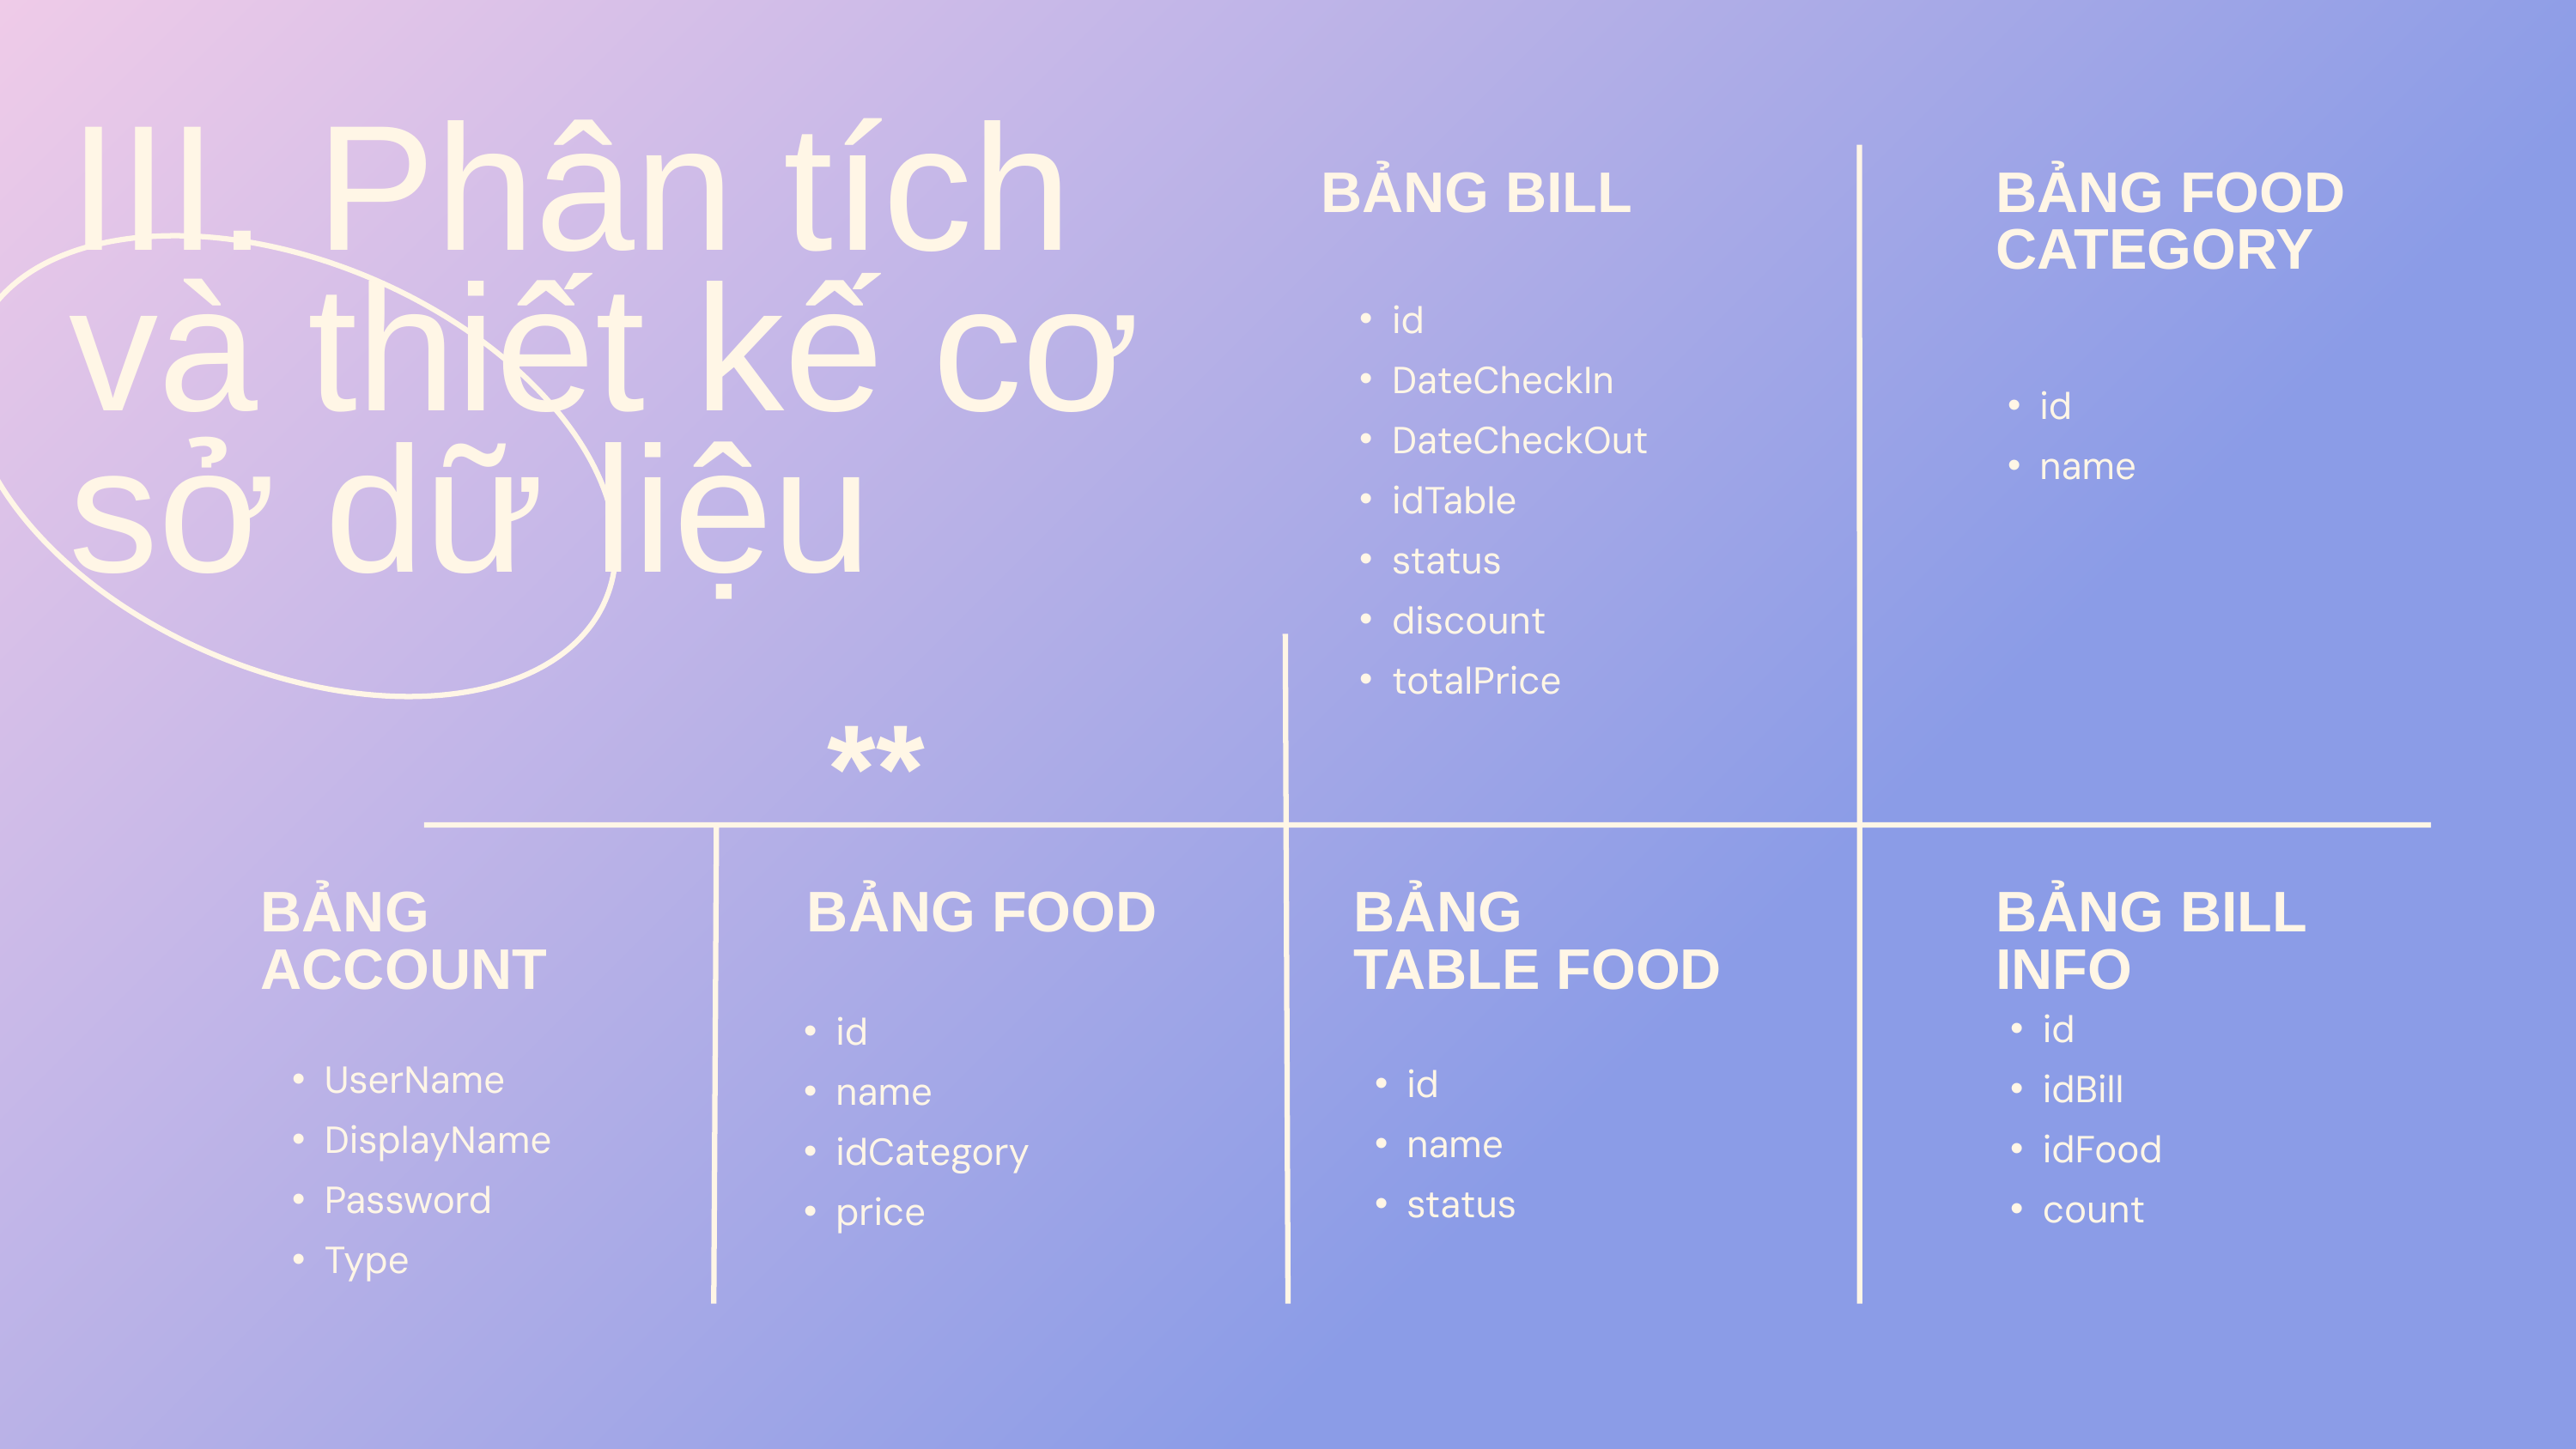

III. Phân tích và thiết kế cơ sở dữ liệu

BẢNG FOOD CATEGORY
BẢNG BILL

id
DateCheckIn
DateCheckOut
idTable
status
discount
totalPrice

id
name

**

BẢNG ACCOUNT
BẢNG FOOD
BẢNG TABLE FOOD
BẢNG BILL INFO
id
idBill
idFood
count
id
name
idCategory
price
UserName
DisplayName
Password
Type
id
name
status